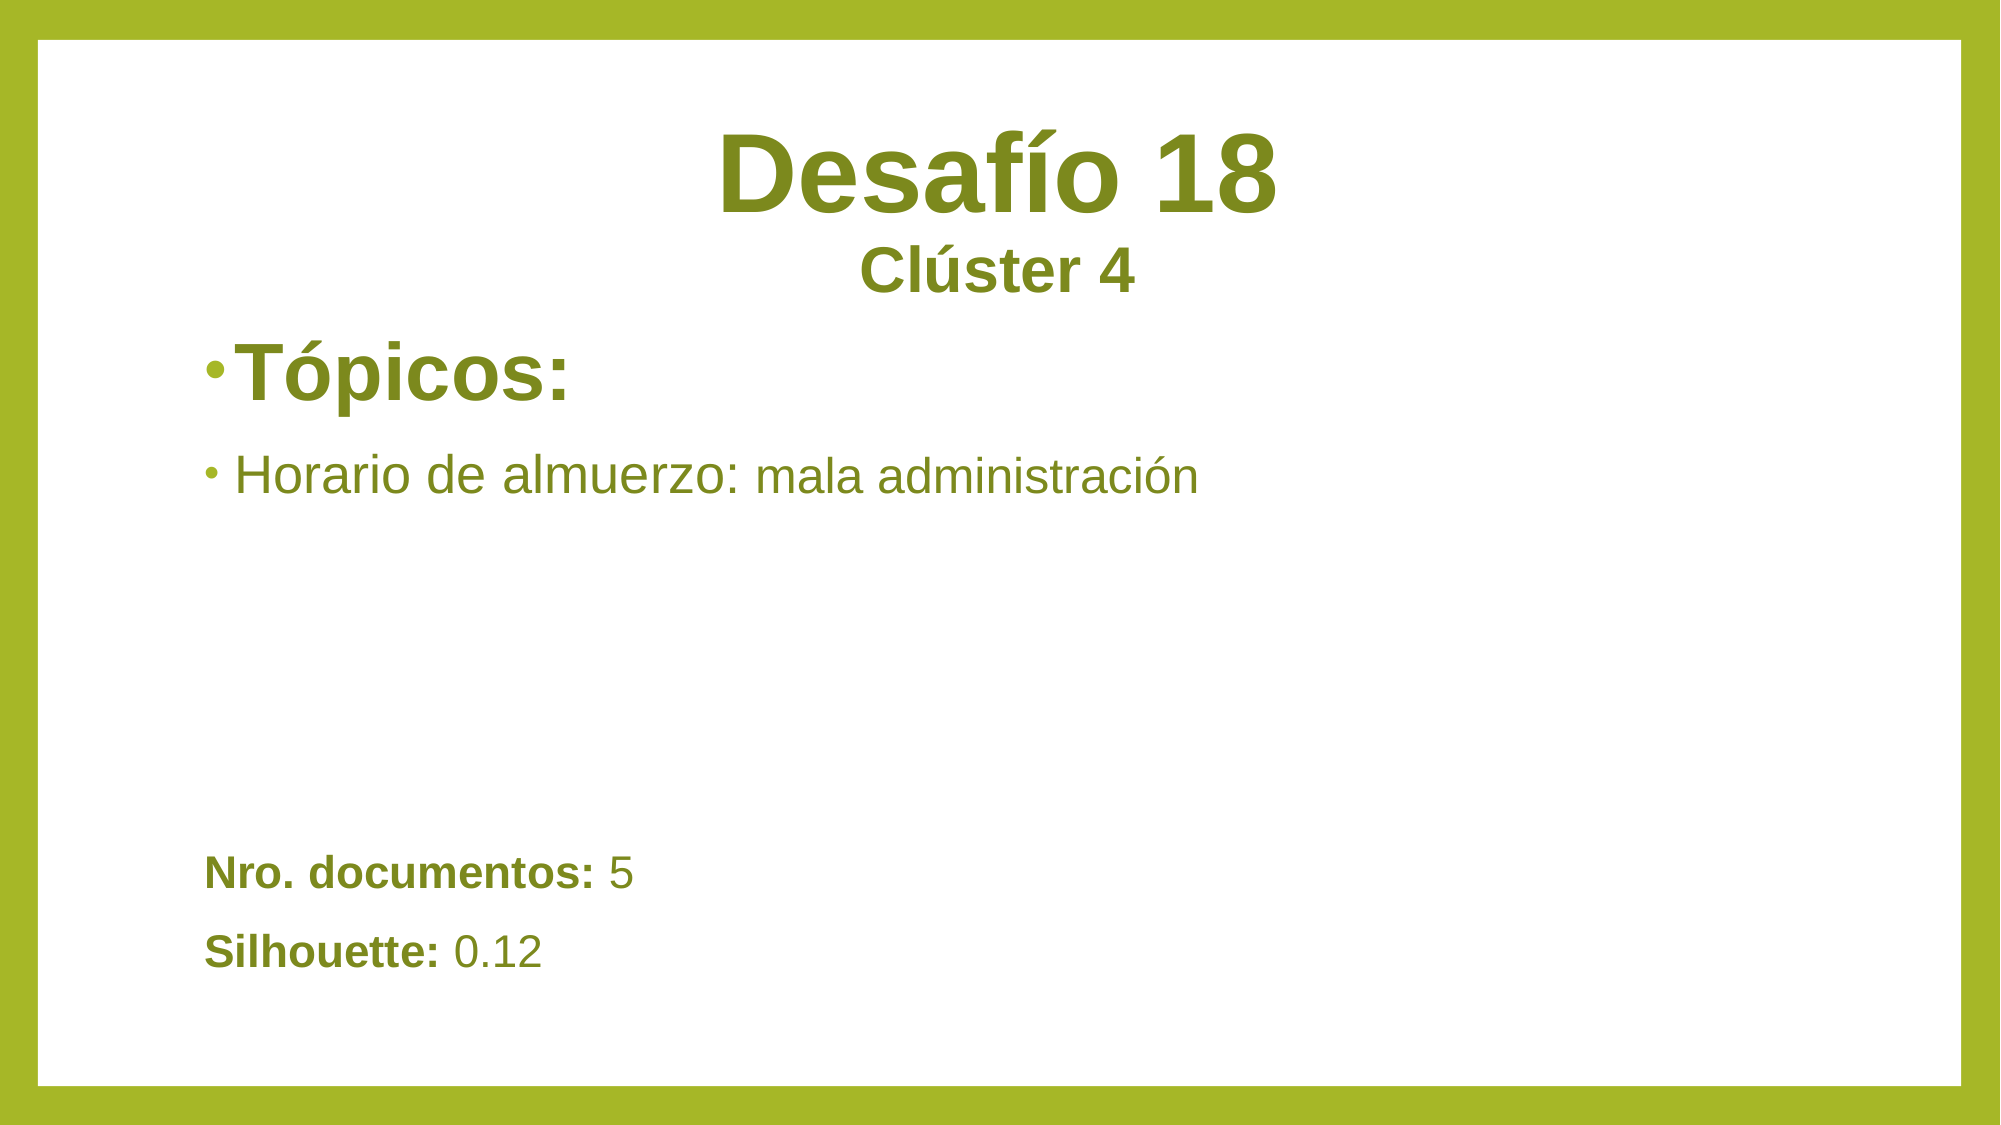

# Desafío 18 Clúster 4
Tópicos:
Horario de almuerzo: mala administración

Nro. documentos: 5
Silhouette: 0.12